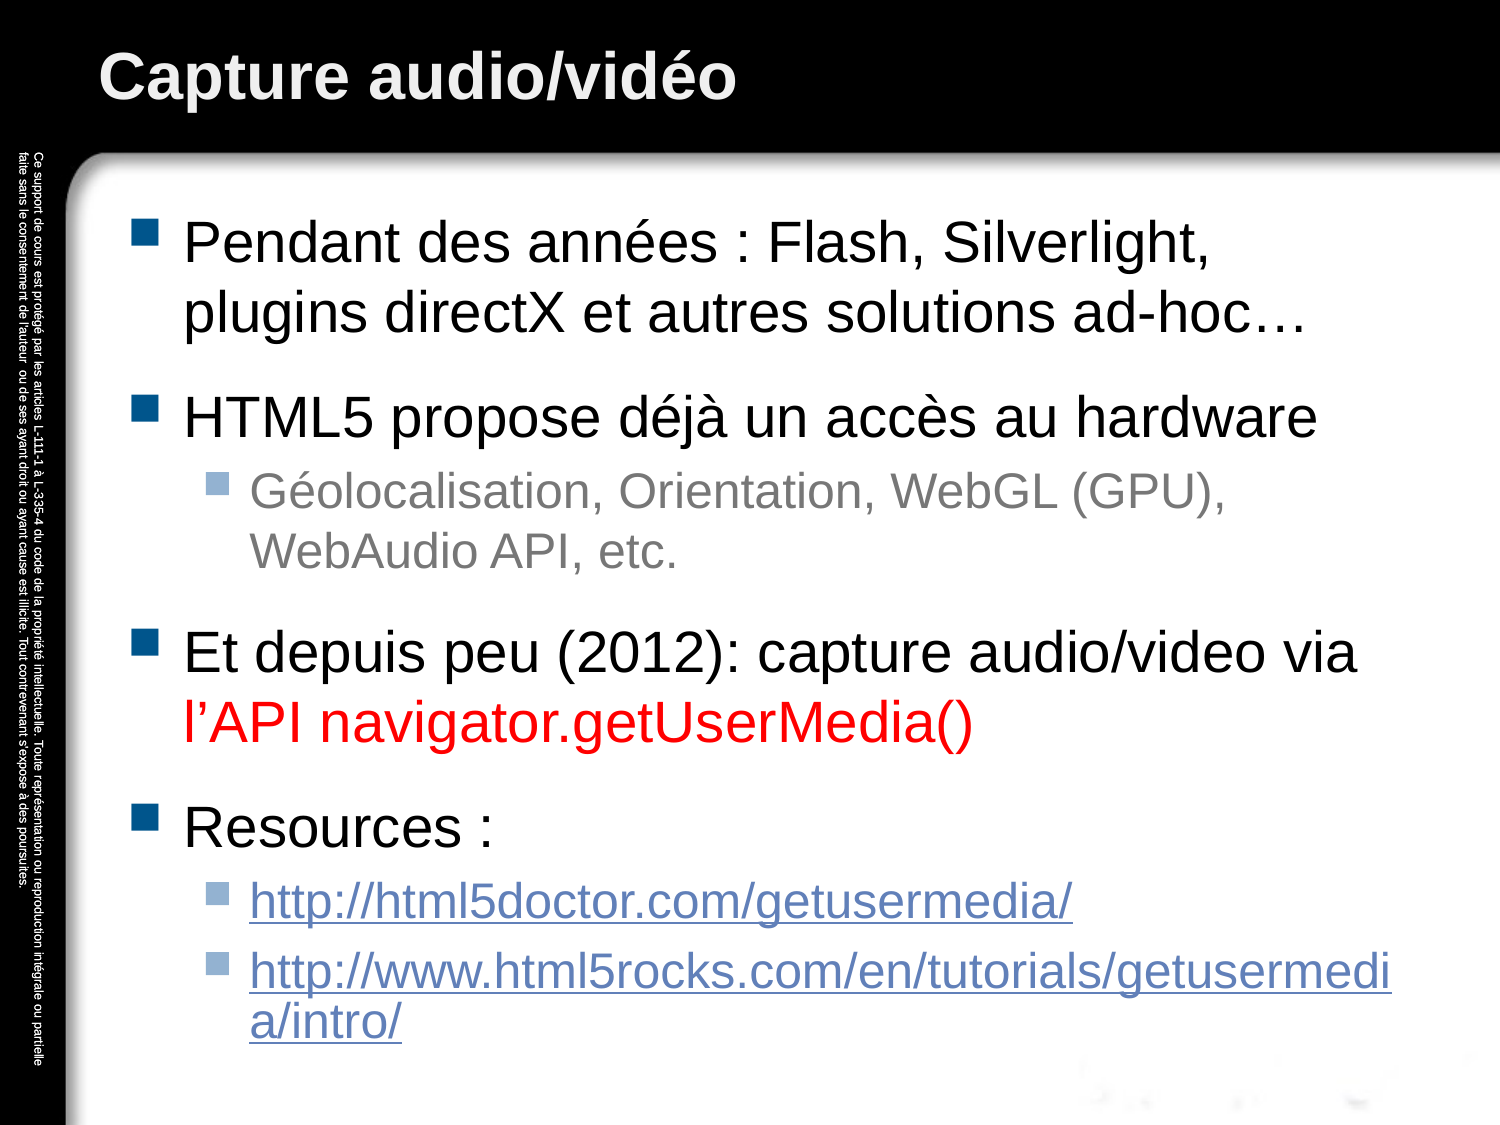

# Capture audio/vidéo
Pendant des années : Flash, Silverlight, plugins directX et autres solutions ad-hoc…
HTML5 propose déjà un accès au hardware
Géolocalisation, Orientation, WebGL (GPU), WebAudio API, etc.
Et depuis peu (2012): capture audio/video via l’API navigator.getUserMedia()
Resources :
http://html5doctor.com/getusermedia/
http://www.html5rocks.com/en/tutorials/getusermedia/intro/